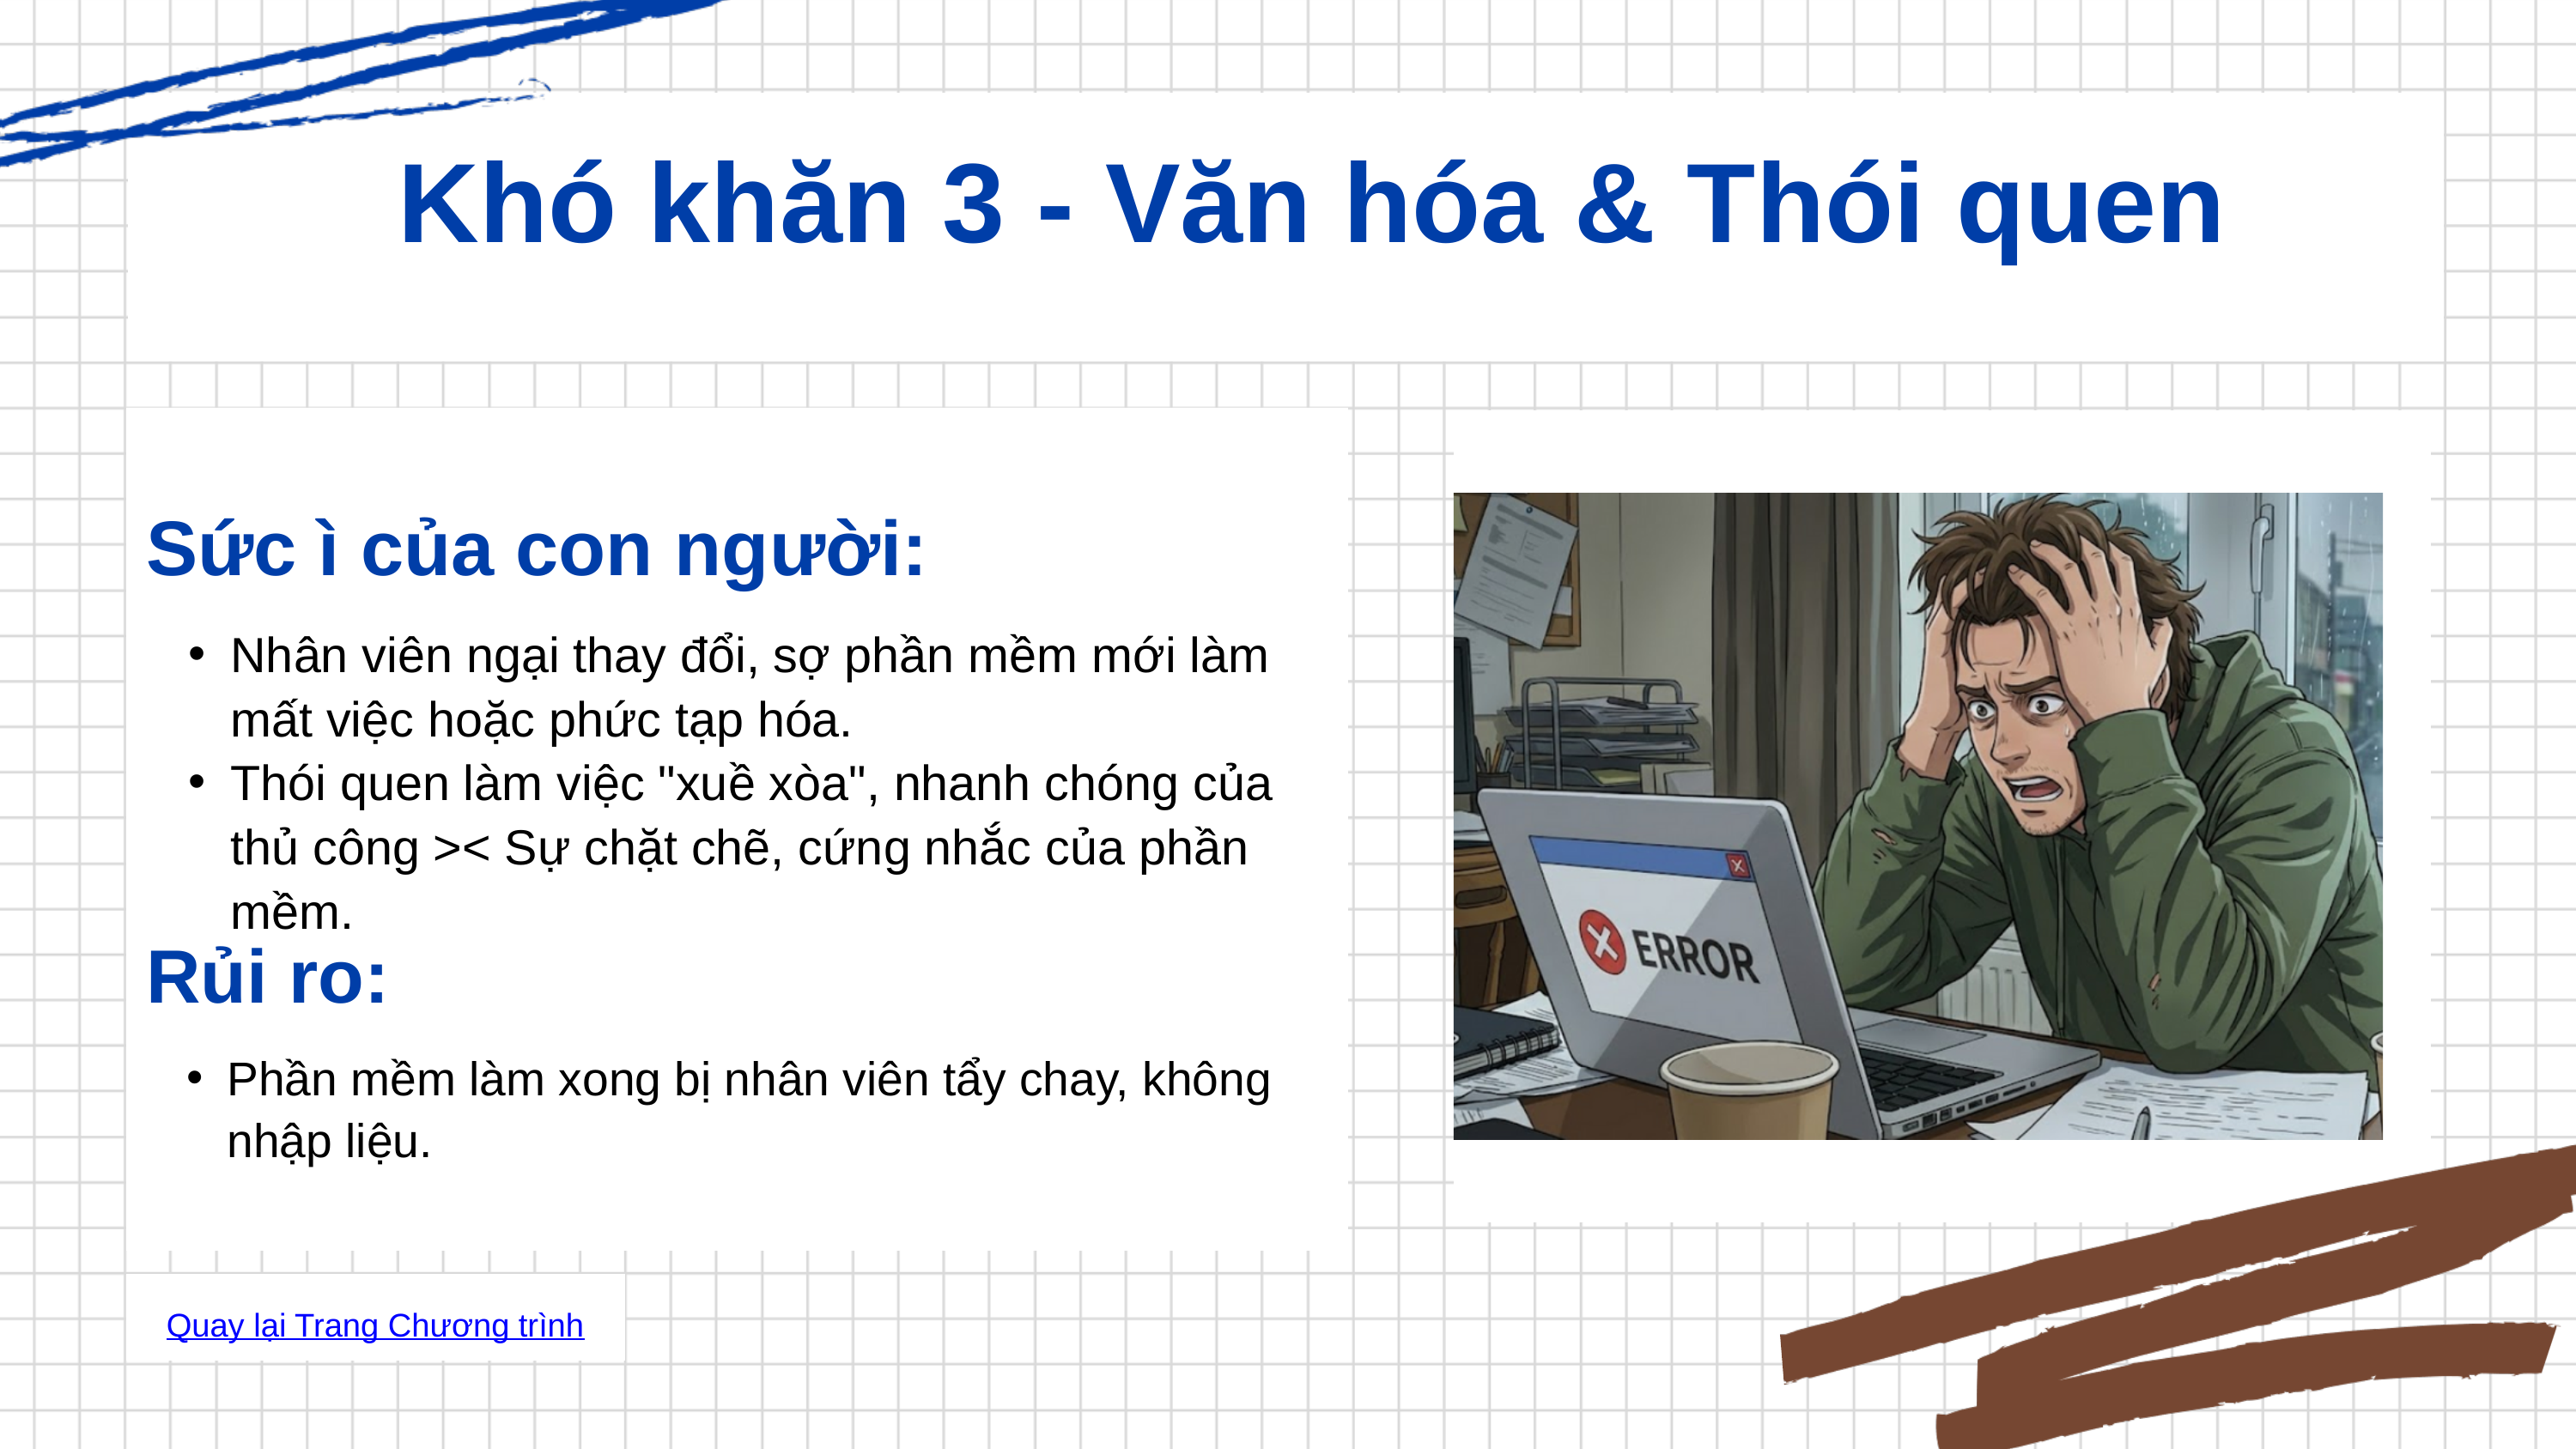

Khó khăn 3 - Văn hóa & Thói quen

Sức ì của con người:
Nhân viên ngại thay đổi, sợ phần mềm mới làm mất việc hoặc phức tạp hóa.
Thói quen làm việc "xuề xòa", nhanh chóng của thủ công >< Sự chặt chẽ, cứng nhắc của phần mềm.
Rủi ro:
Phần mềm làm xong bị nhân viên tẩy chay, không nhập liệu.

Quay lại Trang Chương trình